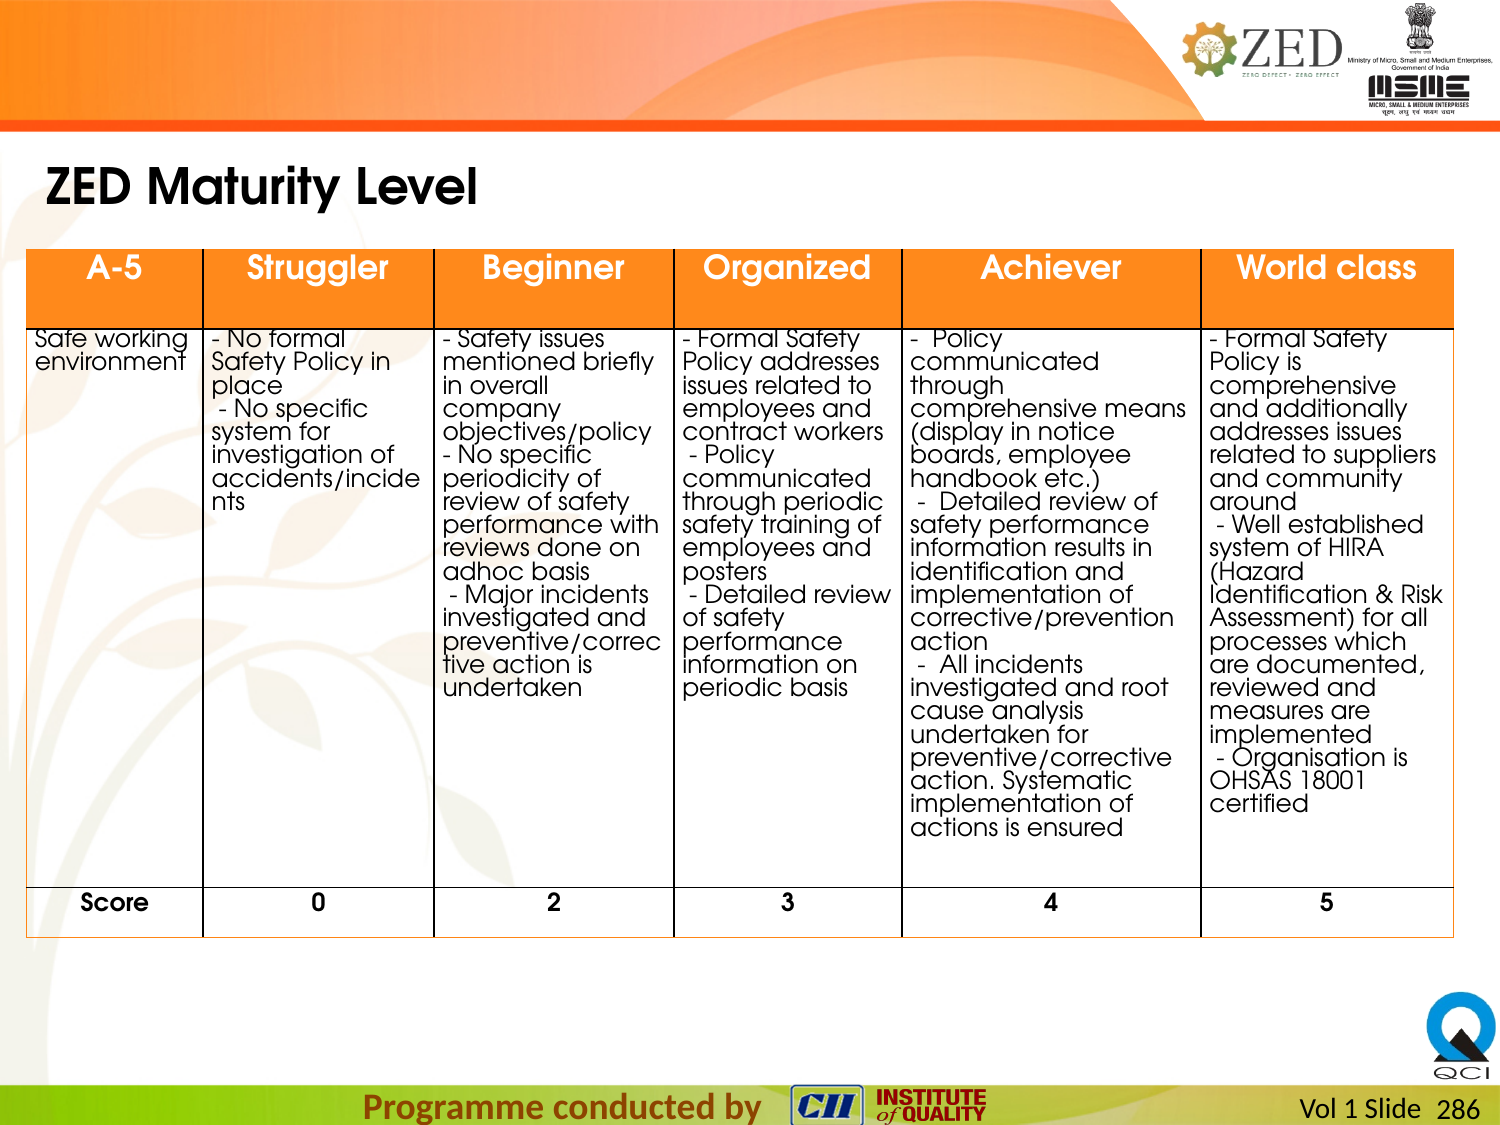

ZED Maturity Level
| A-5 | Struggler | Beginner | Organized | Achiever | World class |
| --- | --- | --- | --- | --- | --- |
| Safe working environment | - No formal Safety Policy in place - No specific system for investigation of accidents/incidents | - Safety issues mentioned briefly in overall company objectives/policy - No specific periodicity of review of safety performance with reviews done on adhoc basis - Major incidents investigated and preventive/corrective action is undertaken | - Formal Safety Policy addresses issues related to employees and contract workers - Policy communicated through periodic safety training of employees and posters - Detailed review of safety performance information on periodic basis | - Policy communicated through comprehensive means (display in notice boards, employee handbook etc.) - Detailed review of safety performance information results in identification and implementation of corrective/prevention action - All incidents investigated and root cause analysis undertaken for preventive/corrective action. Systematic implementation of actions is ensured | - Formal Safety Policy is comprehensive and additionally addresses issues related to suppliers and community around - Well established system of HIRA (Hazard Identification & Risk Assessment) for all processes which are documented, reviewed and measures are implemented - Organisation is OHSAS 18001 certified |
| Score | 0 | 2 | 3 | 4 | 5 |